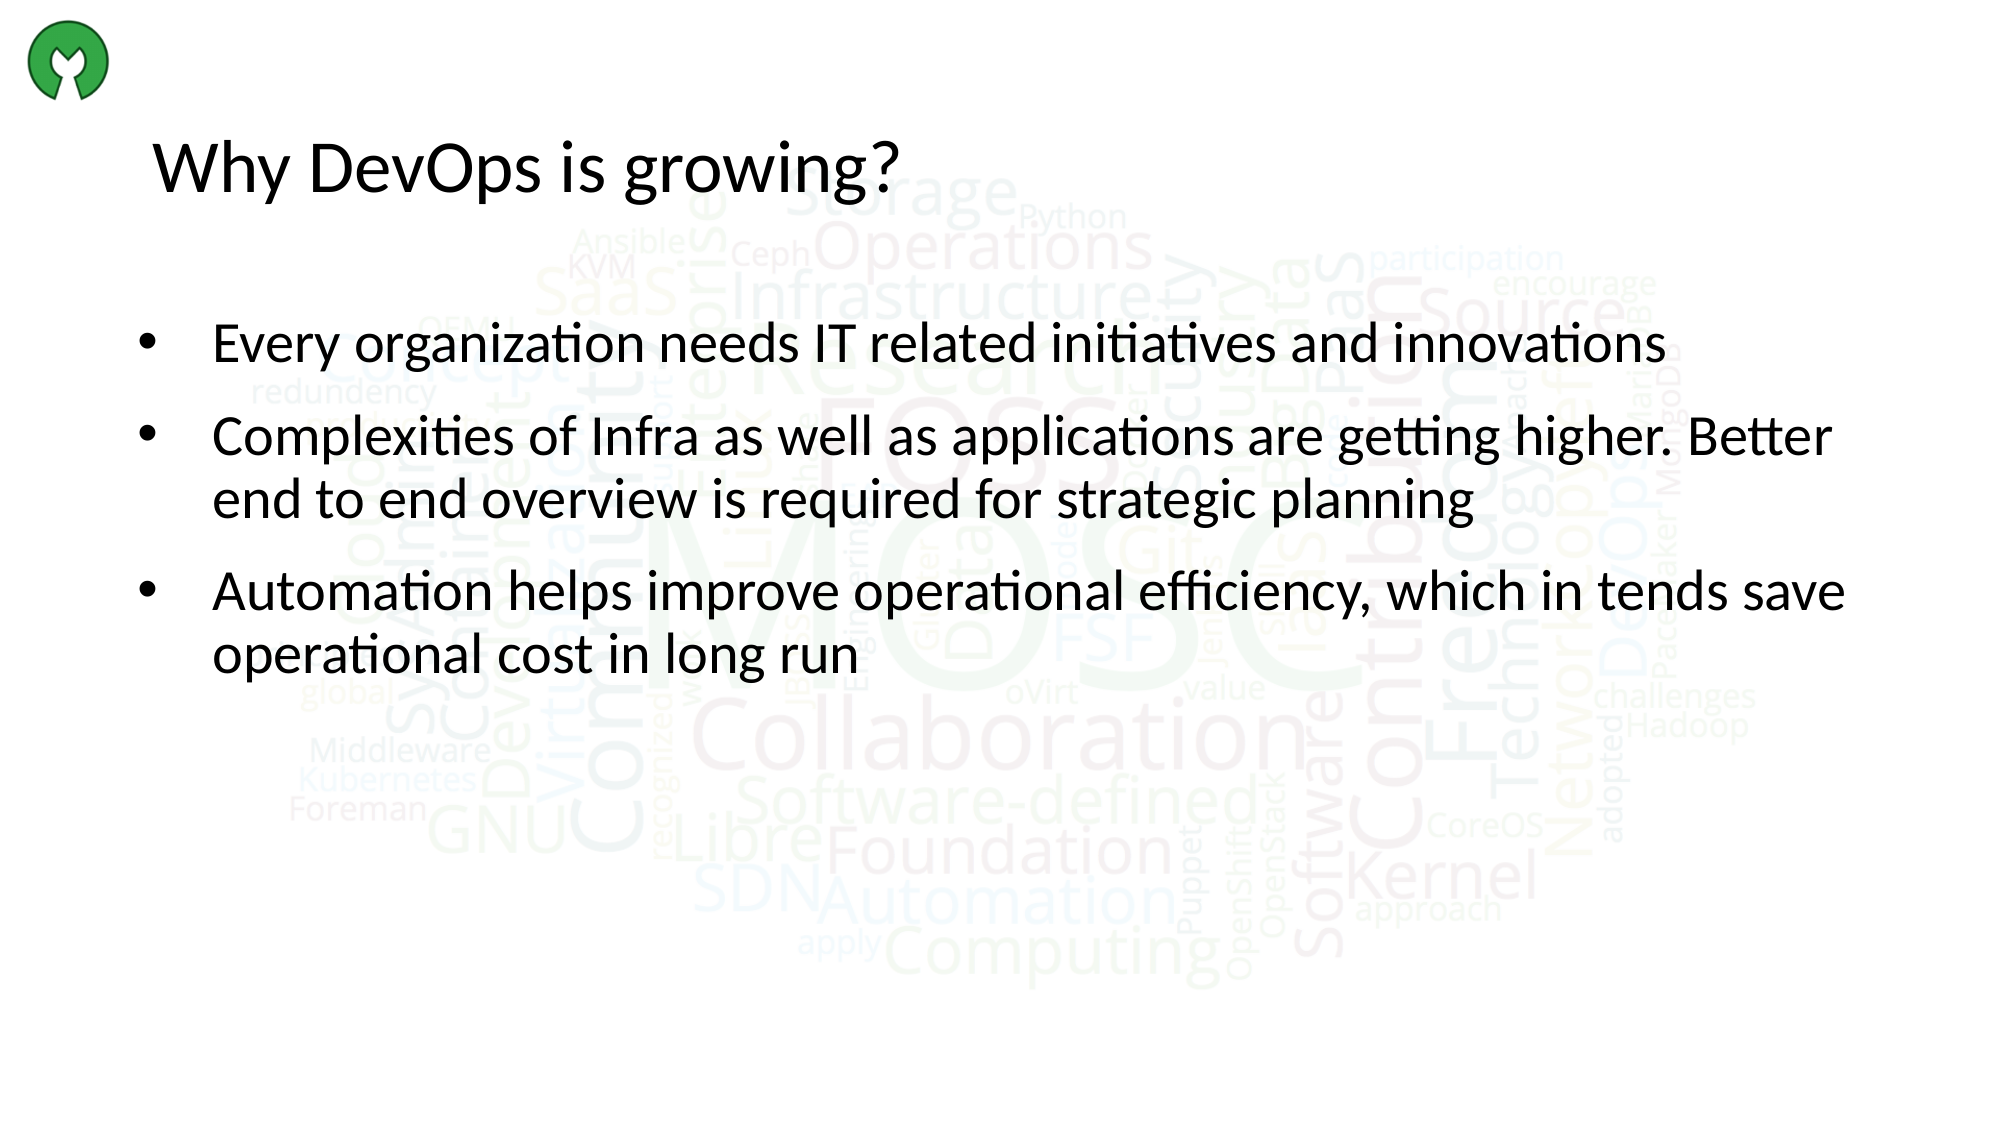

# Why DevOps is growing?
Every organization needs IT related initiatives and innovations
Complexities of Infra as well as applications are getting higher. Better end to end overview is required for strategic planning
Automation helps improve operational efficiency, which in tends save operational cost in long run